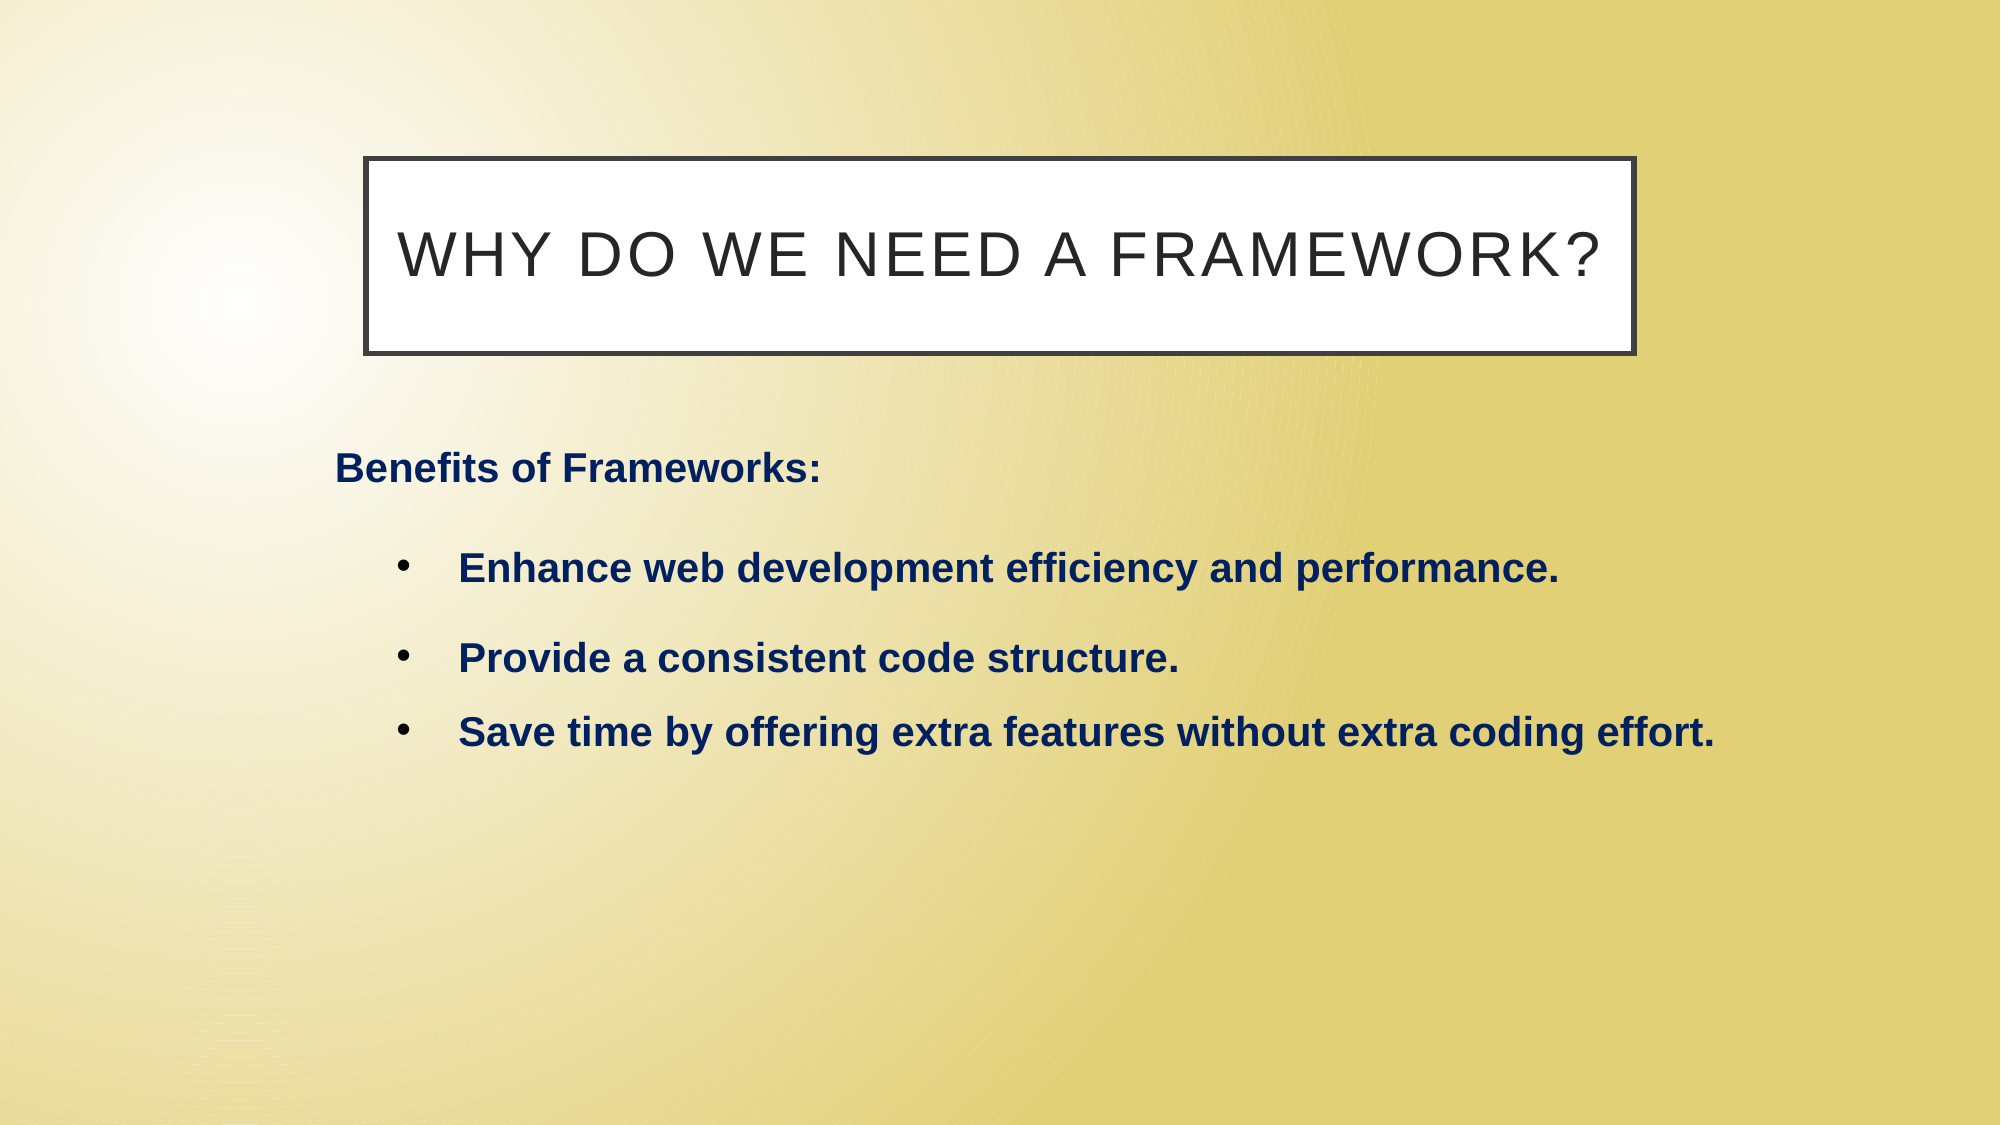

# Why do we need a Framework?
Benefits of Frameworks:

Enhance web development efficiency and performance.
Provide a consistent code structure.
Save time by offering extra features without extra coding effort.